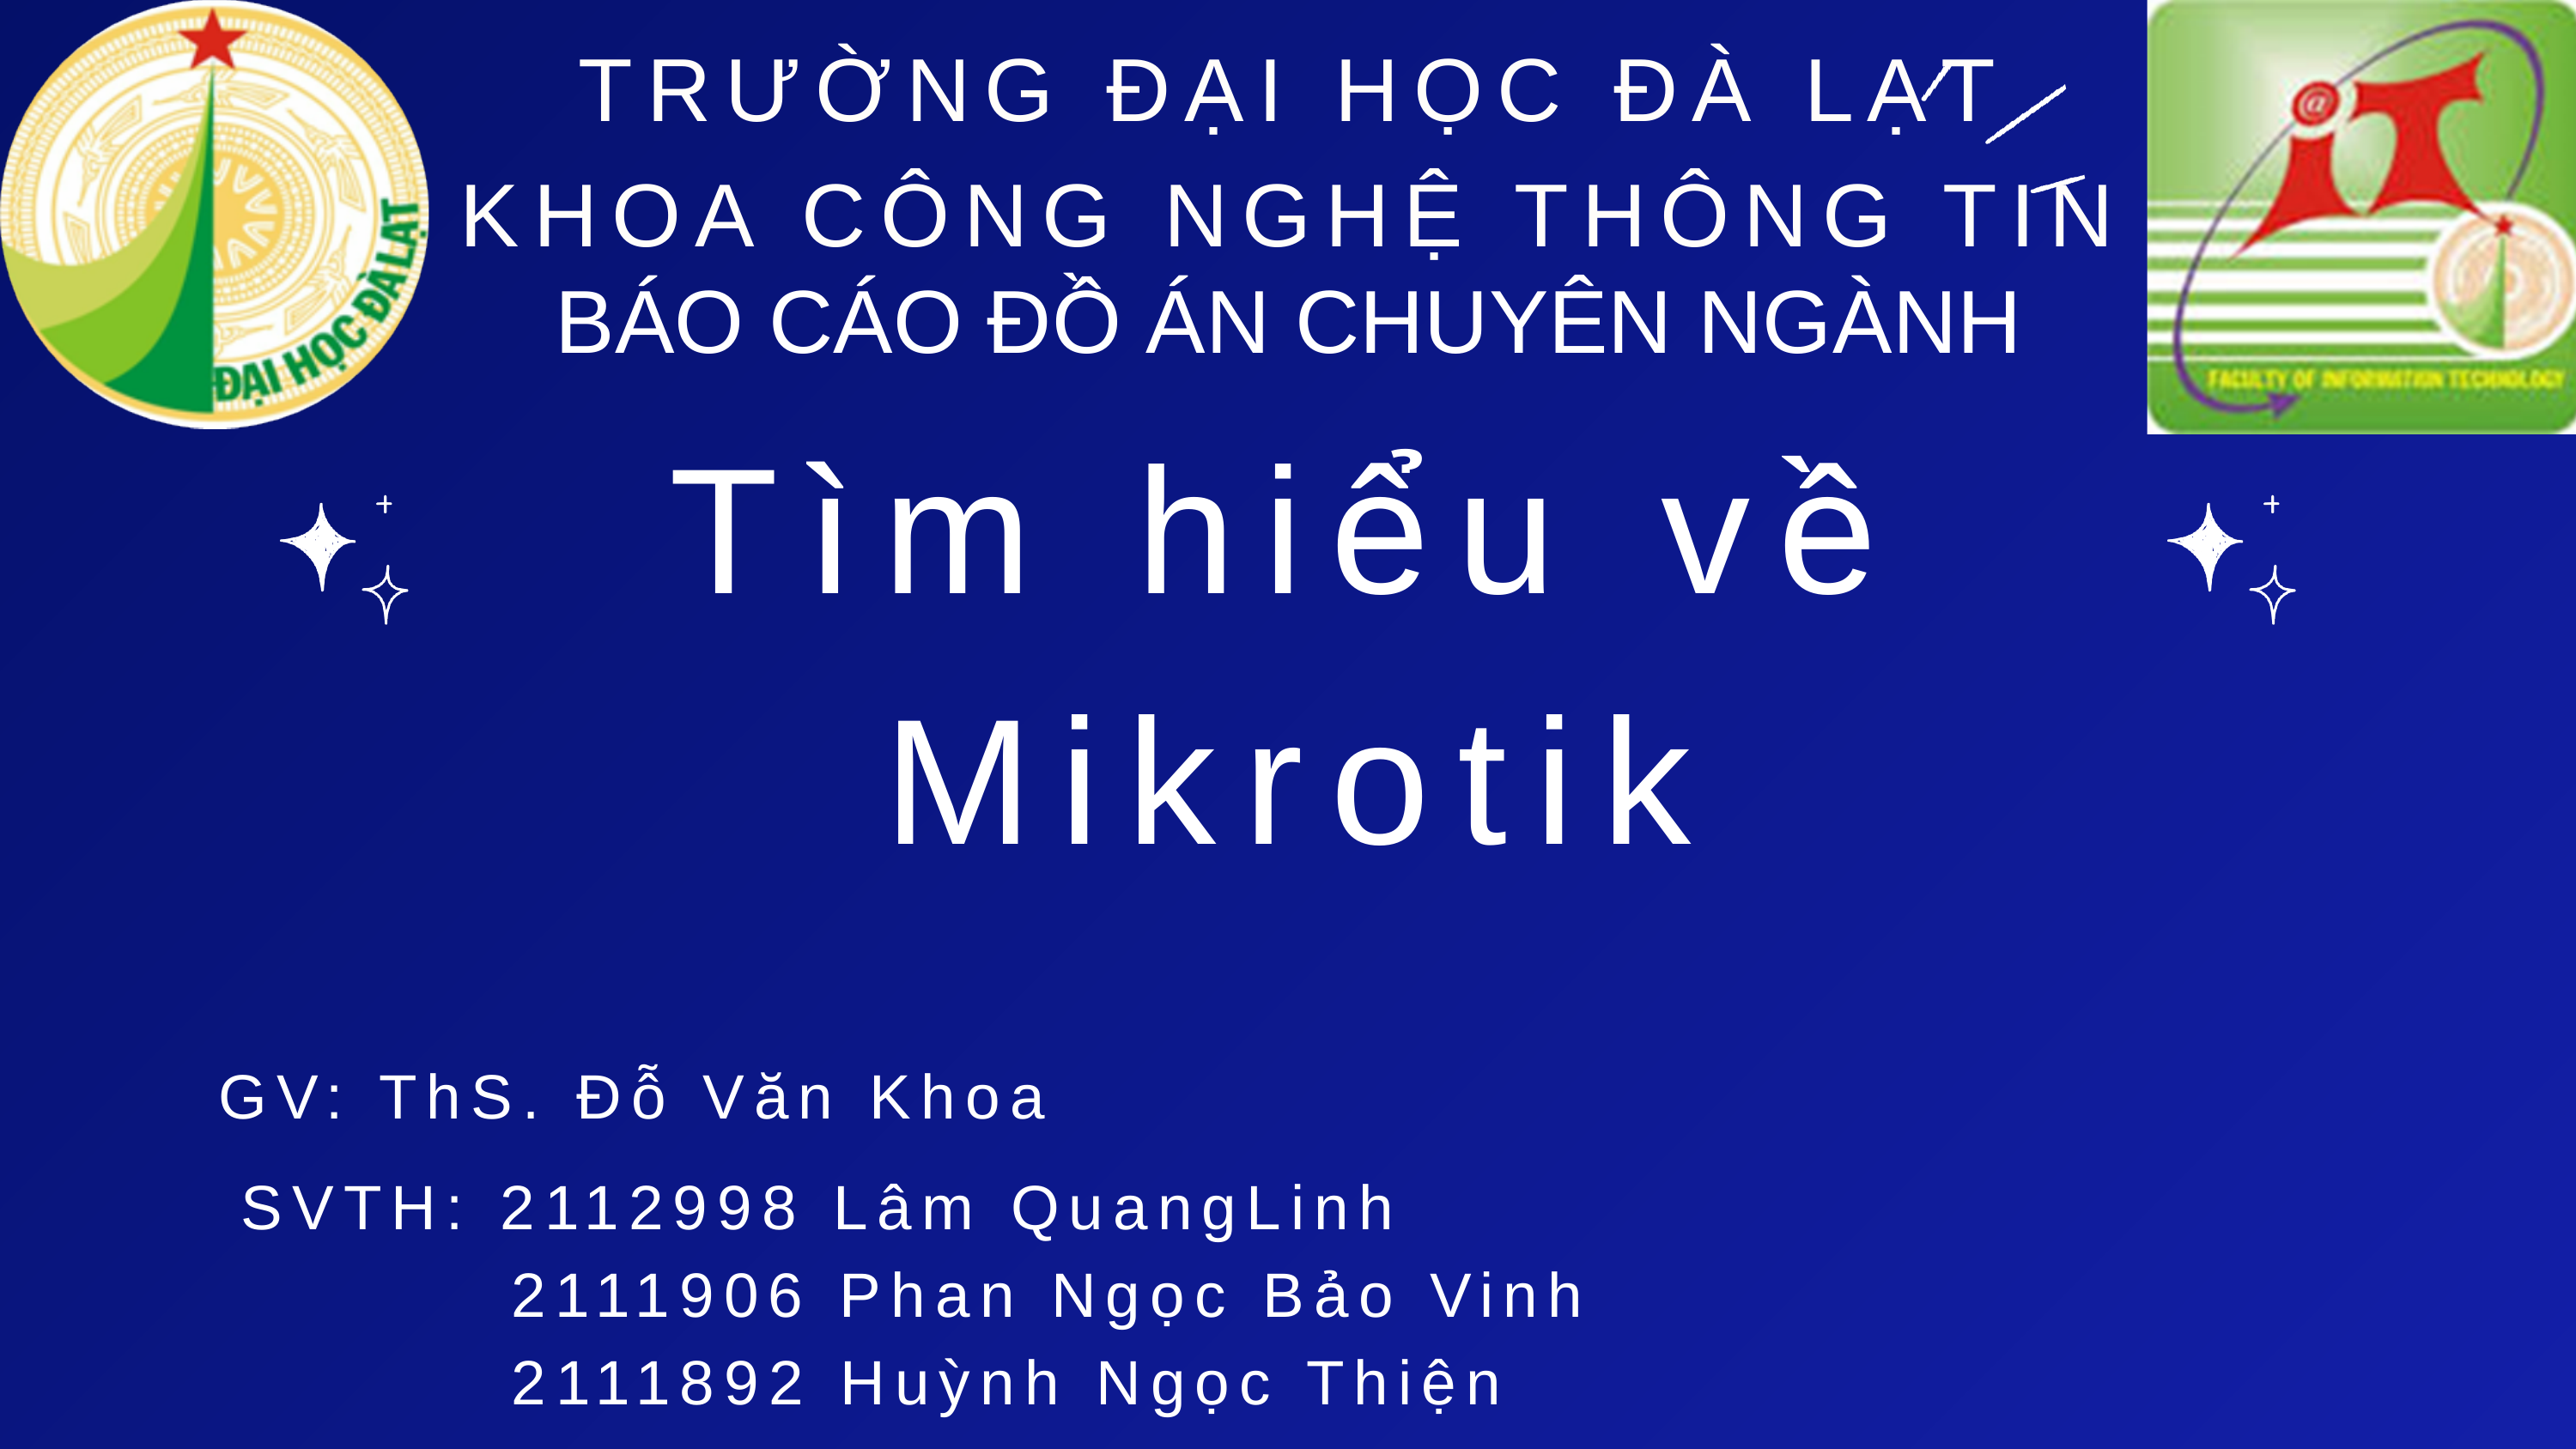

TRƯỜNG ĐẠI HỌC ĐÀ LẠT
KHOA CÔNG NGHỆ THÔNG TIN

BÁO CÁO ĐỒ ÁN CHUYÊN NGÀNH
Tìm hiểu về Mikrotik

GV: ThS. Đỗ Văn Khoa
SVTH: 2112998 Lâm QuangLinh
                 2111906 Phan Ngọc Bảo Vinh
              2111892 Huỳnh Ngọc Thiện